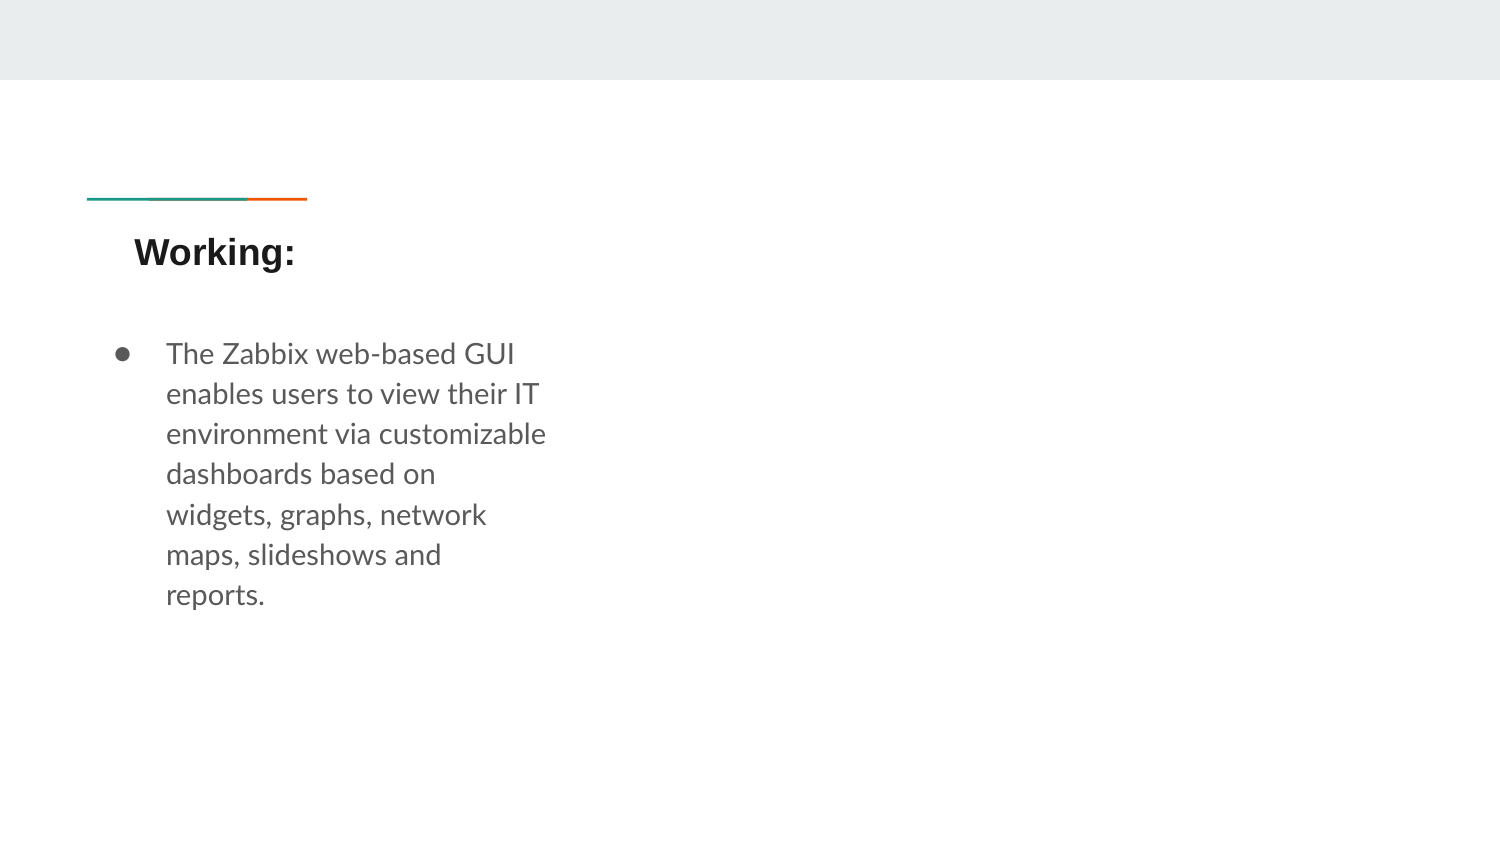

# Working:
The Zabbix web-based GUI enables users to view their IT environment via customizable dashboards based on widgets, graphs, network maps, slideshows and reports.